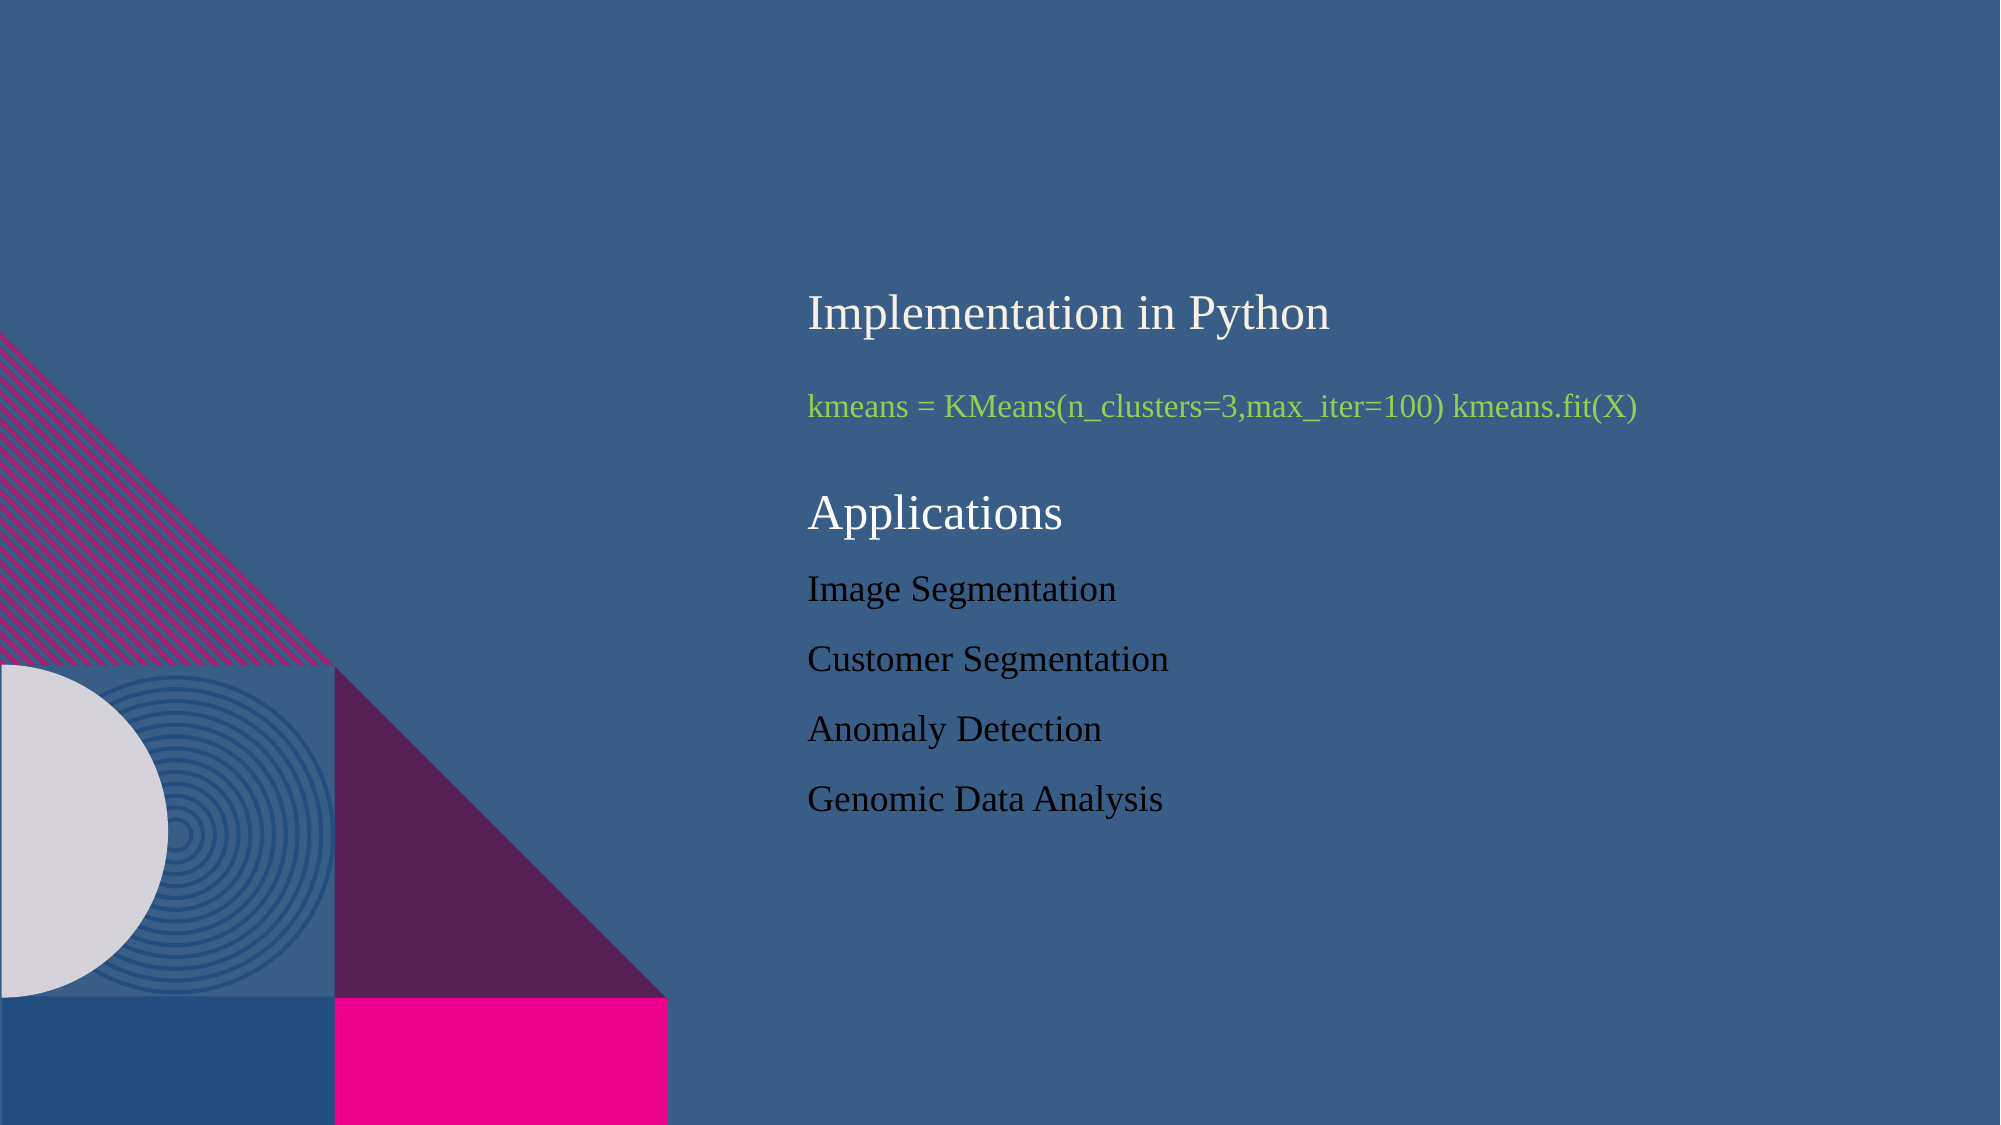

Implementation in Python
kmeans = KMeans(n_clusters=3,max_iter=100) kmeans.fit(X)
Applications
Image Segmentation
Customer Segmentation
Anomaly Detection
Genomic Data Analysis